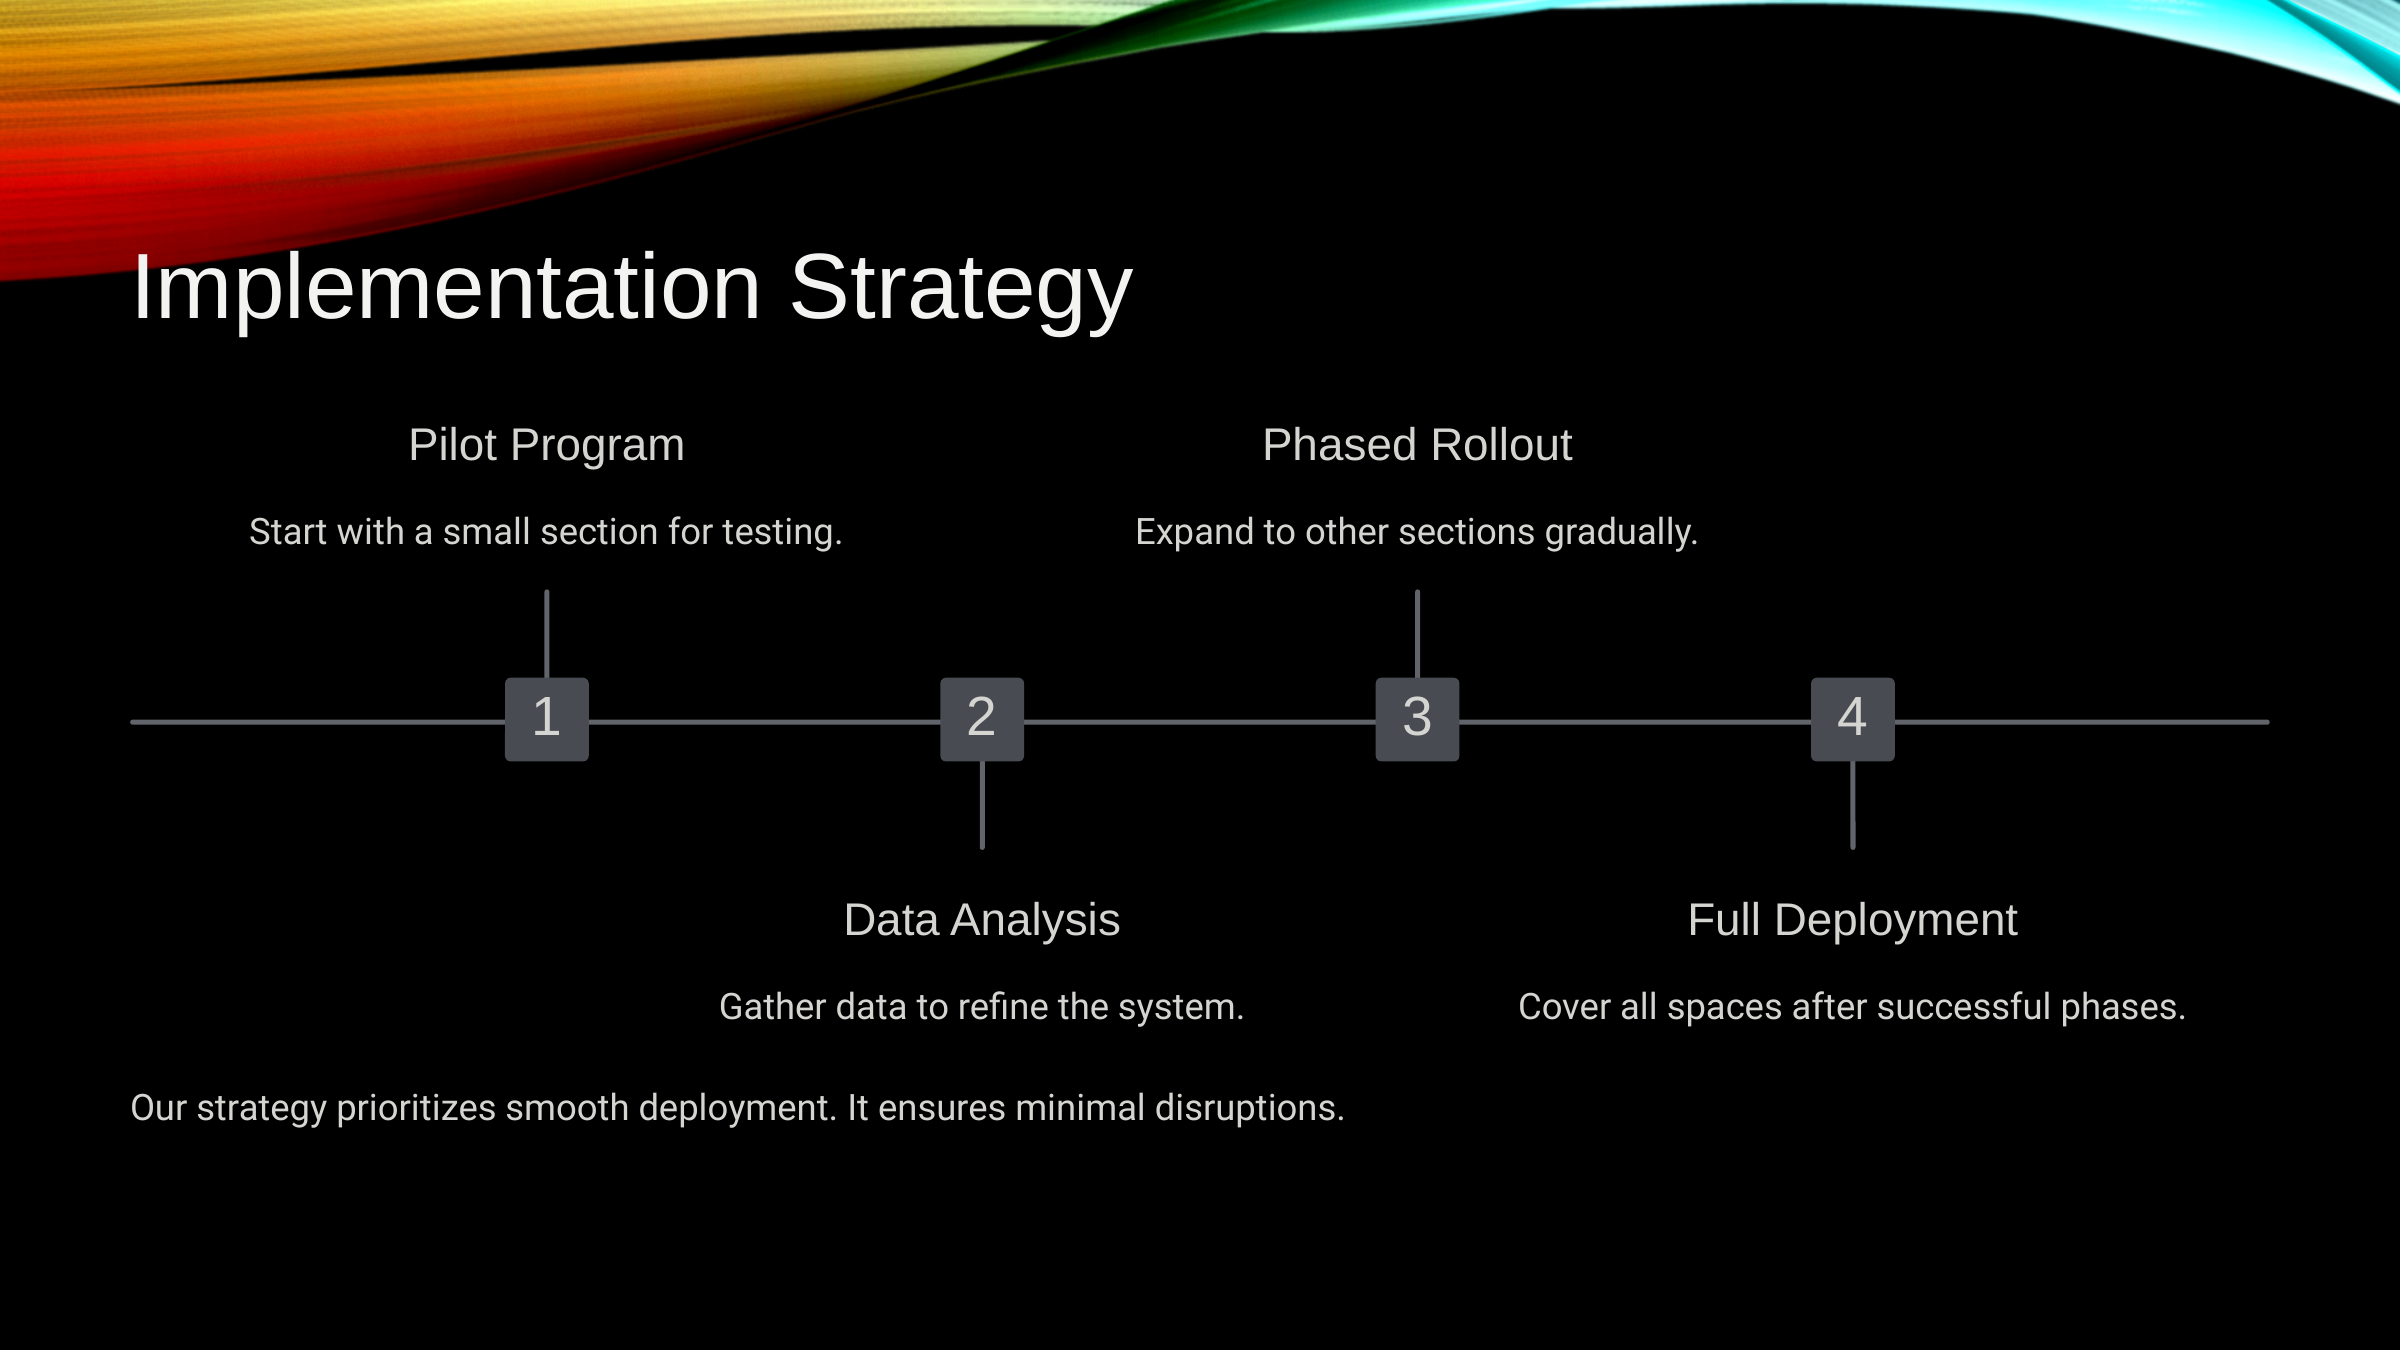

Implementation Strategy
Pilot Program
Phased Rollout
Start with a small section for testing.
Expand to other sections gradually.

1
2
3
4

Data Analysis
Full Deployment
Gather data to refine the system.
Cover all spaces after successful phases.
Our strategy prioritizes smooth deployment. It ensures minimal disruptions.